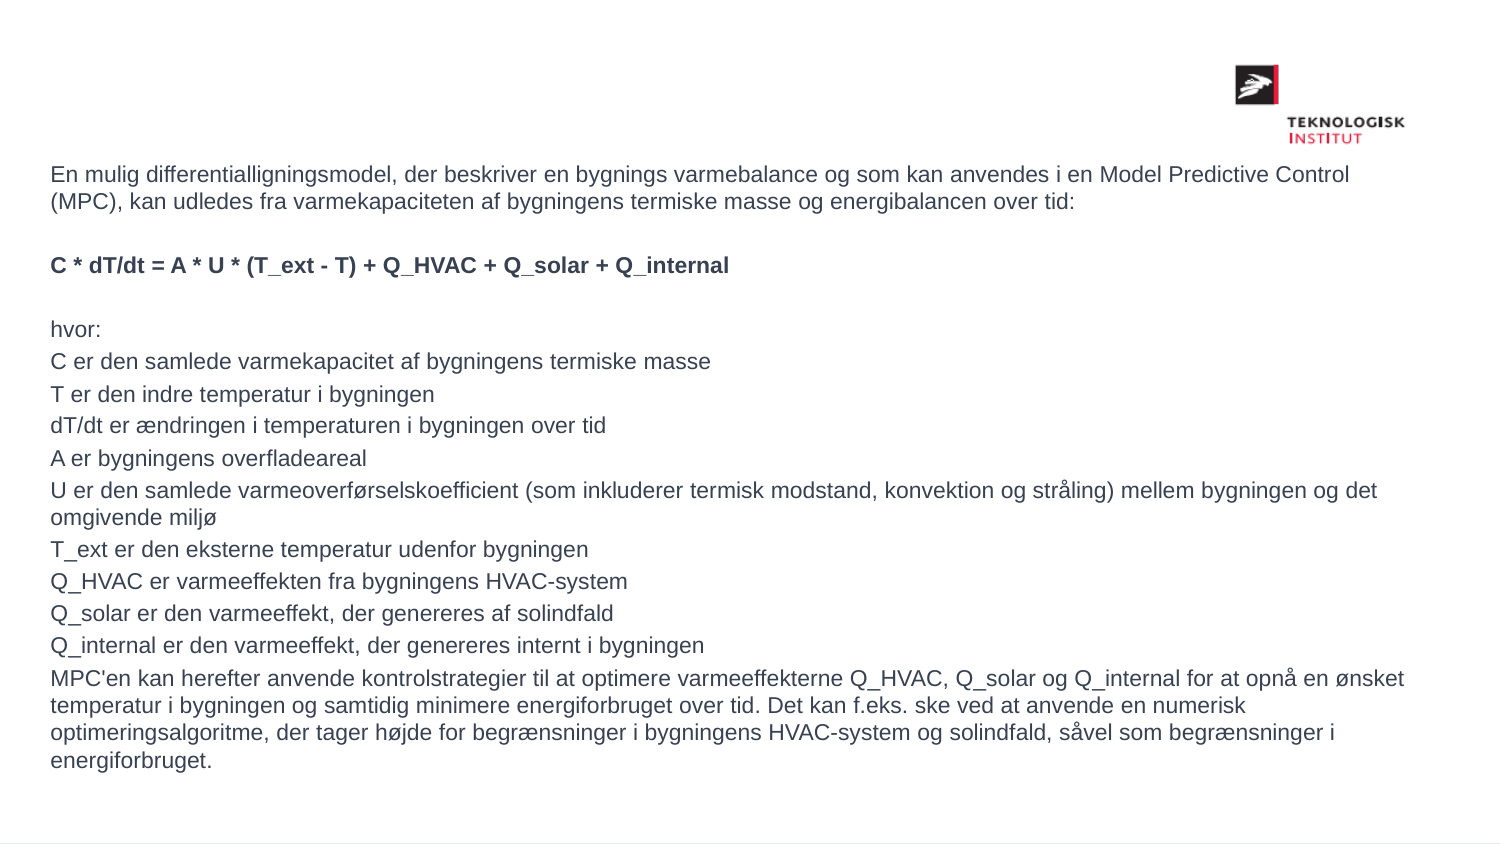

En mulig differentialligningsmodel, der beskriver en bygnings varmebalance og som kan anvendes i en Model Predictive Control (MPC), kan udledes fra varmekapaciteten af bygningens termiske masse og energibalancen over tid:

C * dT/dt = A * U * (T_ext - T) + Q_HVAC + Q_solar + Q_internal

hvor:
C er den samlede varmekapacitet af bygningens termiske masse
T er den indre temperatur i bygningen
dT/dt er ændringen i temperaturen i bygningen over tid
A er bygningens overfladeareal
U er den samlede varmeoverførselskoefficient (som inkluderer termisk modstand, konvektion og stråling) mellem bygningen og det omgivende miljø
T_ext er den eksterne temperatur udenfor bygningen
Q_HVAC er varmeeffekten fra bygningens HVAC-system
Q_solar er den varmeeffekt, der genereres af solindfald
Q_internal er den varmeeffekt, der genereres internt i bygningen
MPC'en kan herefter anvende kontrolstrategier til at optimere varmeeffekterne Q_HVAC, Q_solar og Q_internal for at opnå en ønsket temperatur i bygningen og samtidig minimere energiforbruget over tid. Det kan f.eks. ske ved at anvende en numerisk optimeringsalgoritme, der tager højde for begrænsninger i bygningens HVAC-system og solindfald, såvel som begrænsninger i energiforbruget.